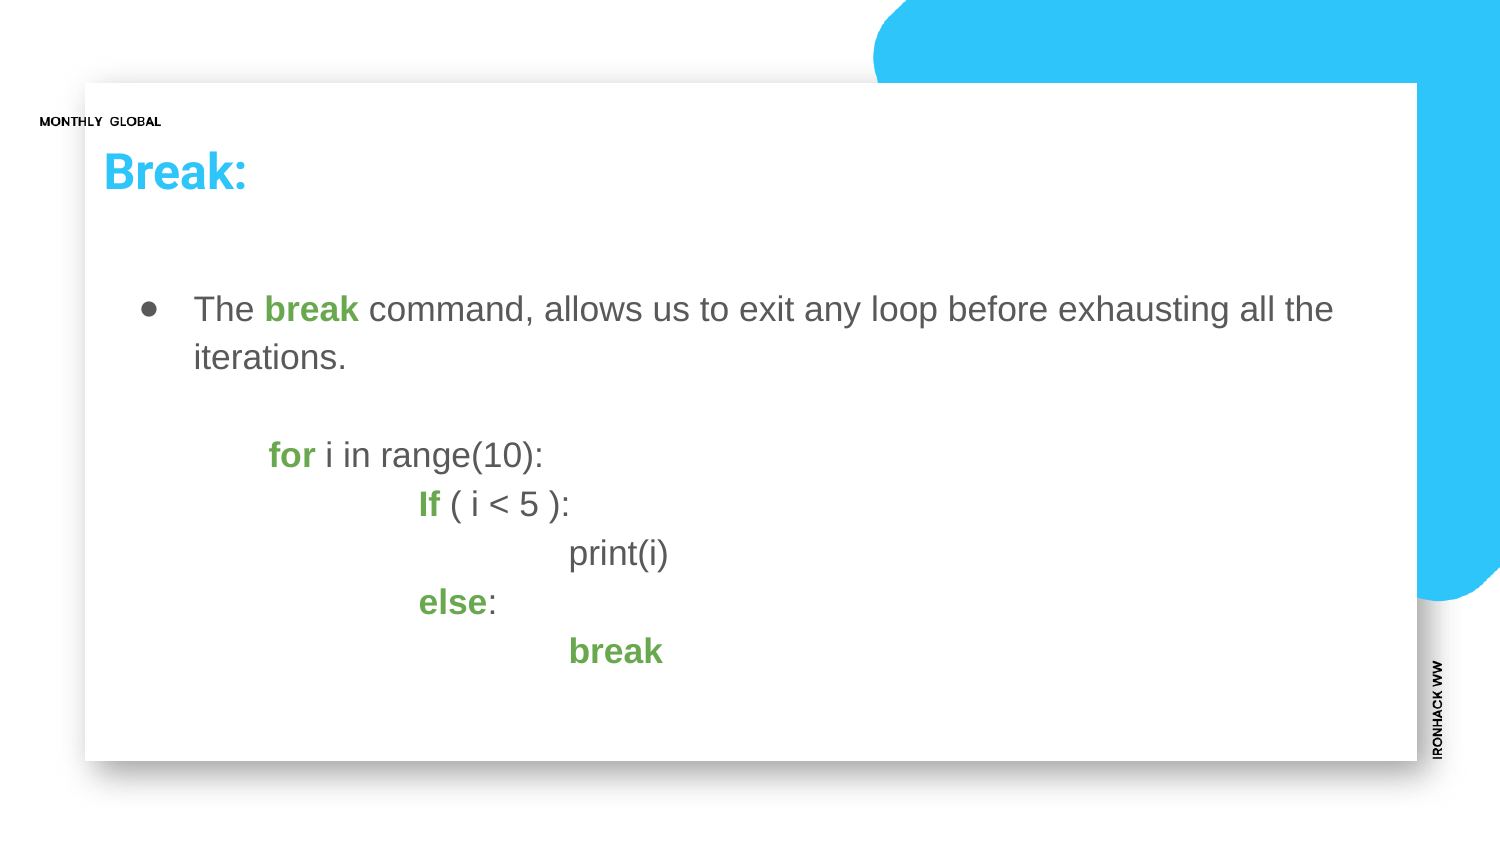

# Break:
The break command, allows us to exit any loop before exhausting all the iterations.

	for i in range(10):
		If ( i < 5 ):
			print(i)
		else:
			break